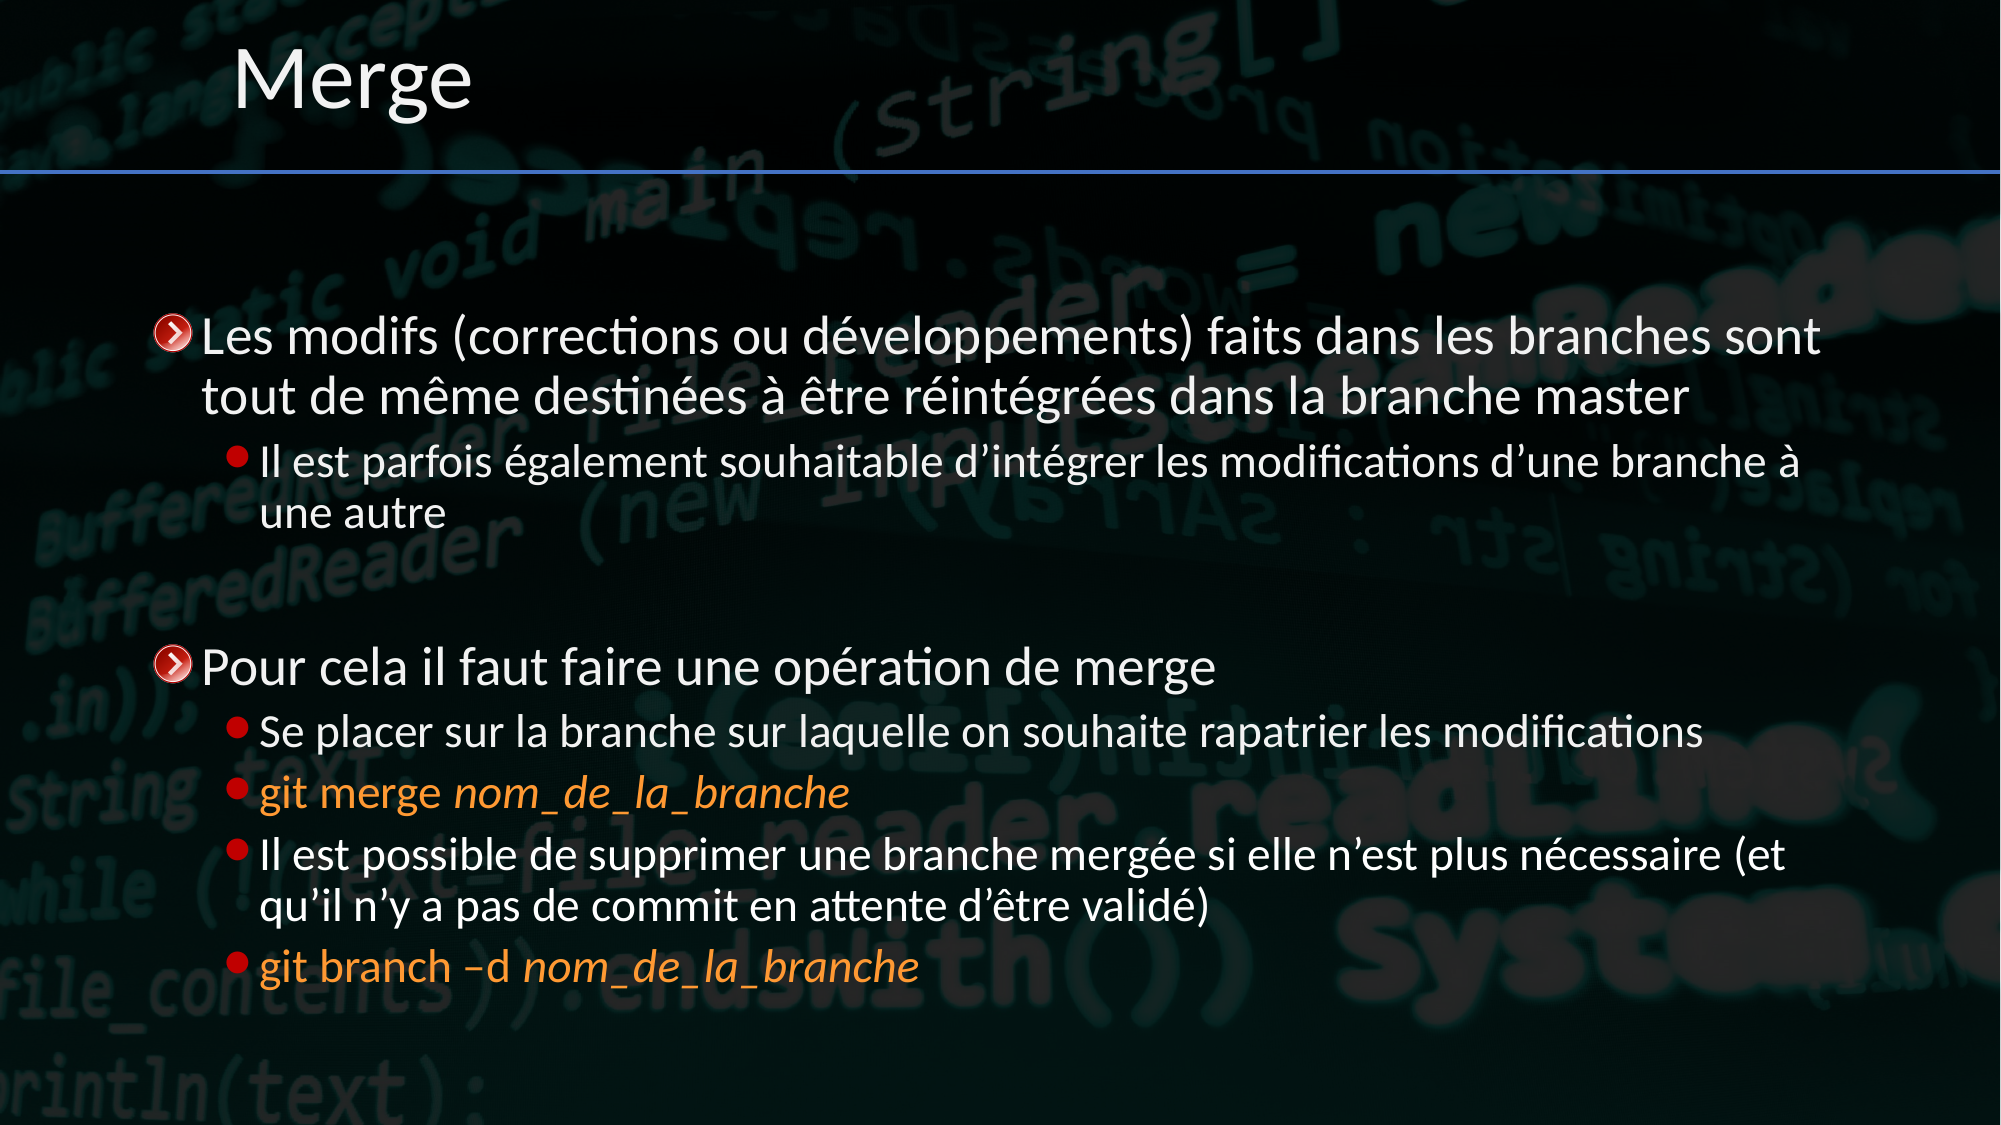

# Merge
Les modifs (corrections ou développements) faits dans les branches sont tout de même destinées à être réintégrées dans la branche master
Il est parfois également souhaitable d’intégrer les modifications d’une branche à une autre

Pour cela il faut faire une opération de merge
Se placer sur la branche sur laquelle on souhaite rapatrier les modifications
git merge nom_de_la_branche
Il est possible de supprimer une branche mergée si elle n’est plus nécessaire (et qu’il n’y a pas de commit en attente d’être validé)
git branch –d nom_de_la_branche